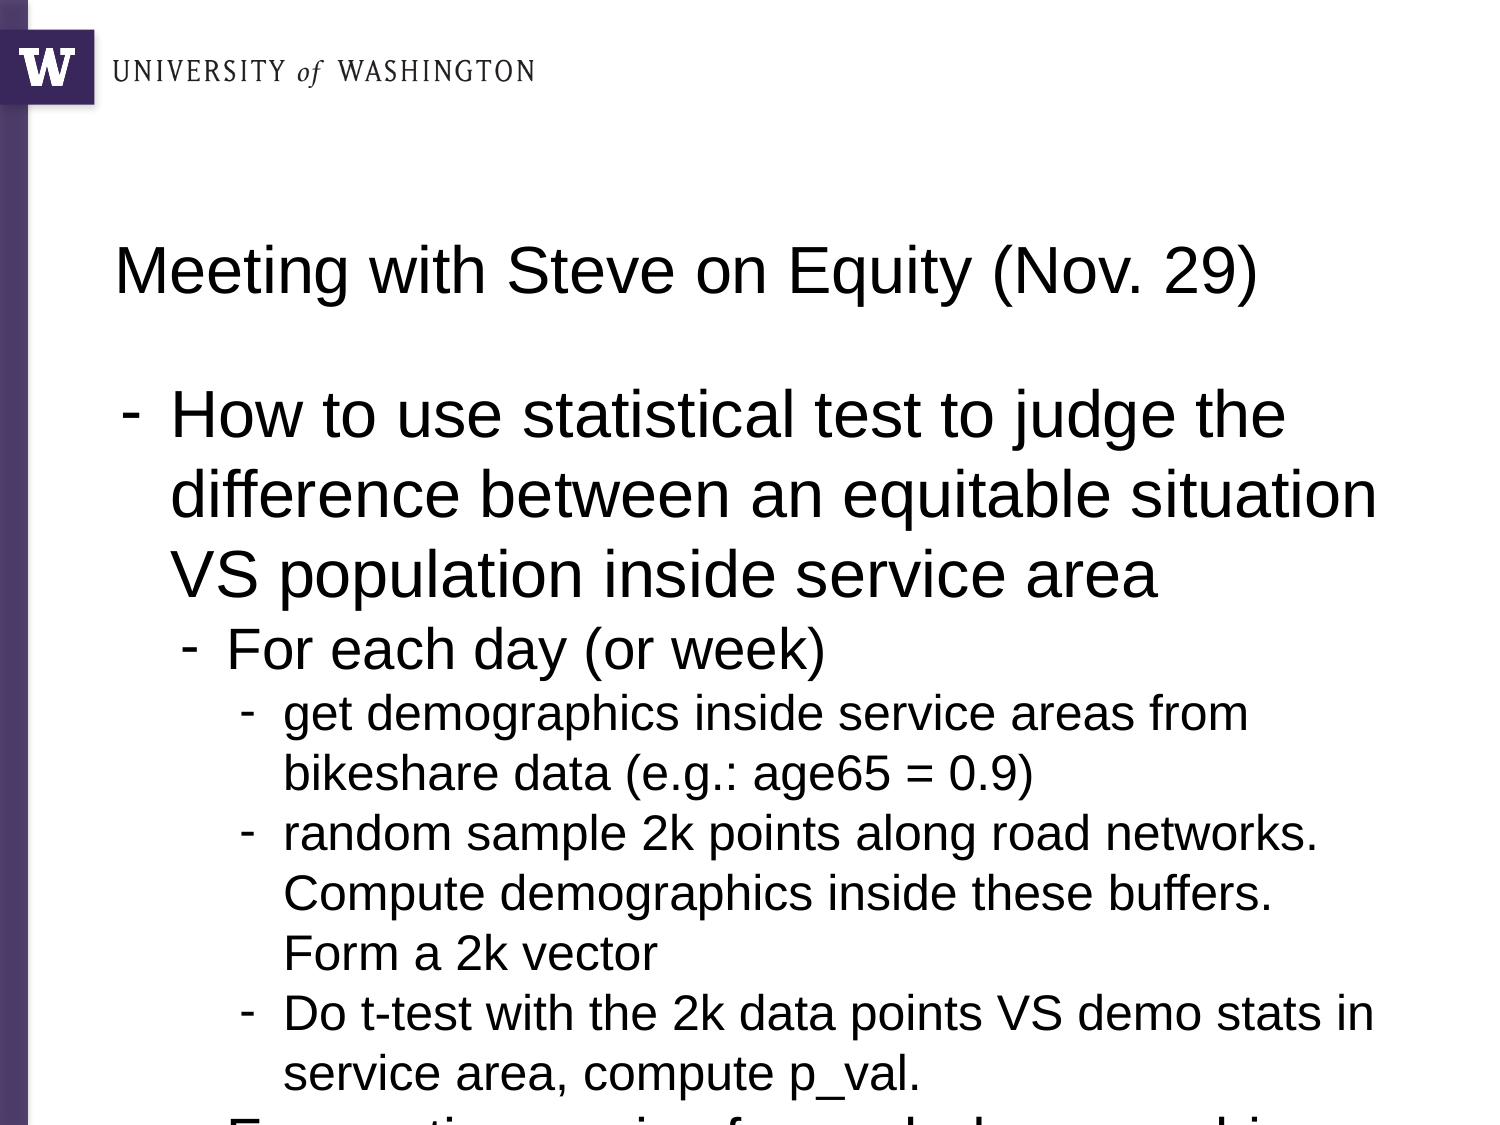

# Meeting with Steve on Equity (Nov. 29)
How to use statistical test to judge the difference between an equitable situation VS population inside service area
For each day (or week)
get demographics inside service areas from bikeshare data (e.g.: age65 = 0.9)
random sample 2k points along road networks. Compute demographics inside these buffers. Form a 2k vector
Do t-test with the 2k data points VS demo stats in service area, compute p_val.
Form a time series for each demographic attributes. Form another time series with randomly sampled 2k points stat. These two lines should not cross if not equitable
Form a baseline comparison with citywide ground truth VS randomly sampled 2k points along road network.